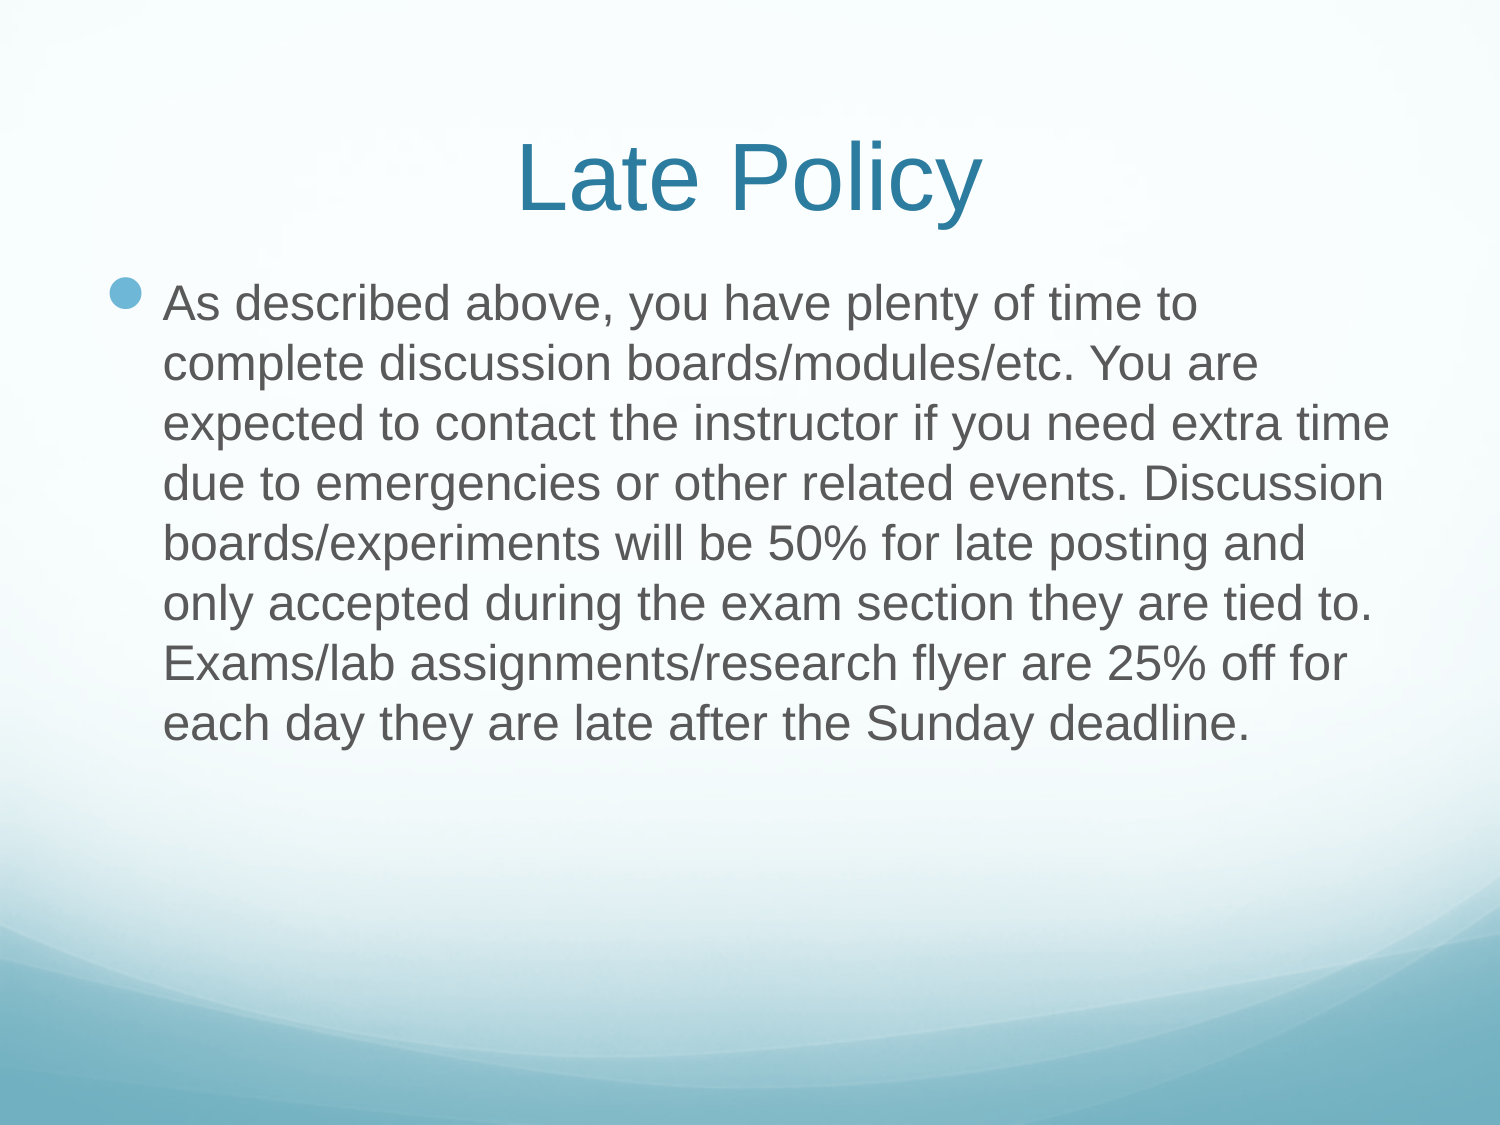

# Late Policy
As described above, you have plenty of time to complete discussion boards/modules/etc. You are expected to contact the instructor if you need extra time due to emergencies or other related events. Discussion boards/experiments will be 50% for late posting and only accepted during the exam section they are tied to. Exams/lab assignments/research flyer are 25% off for each day they are late after the Sunday deadline.